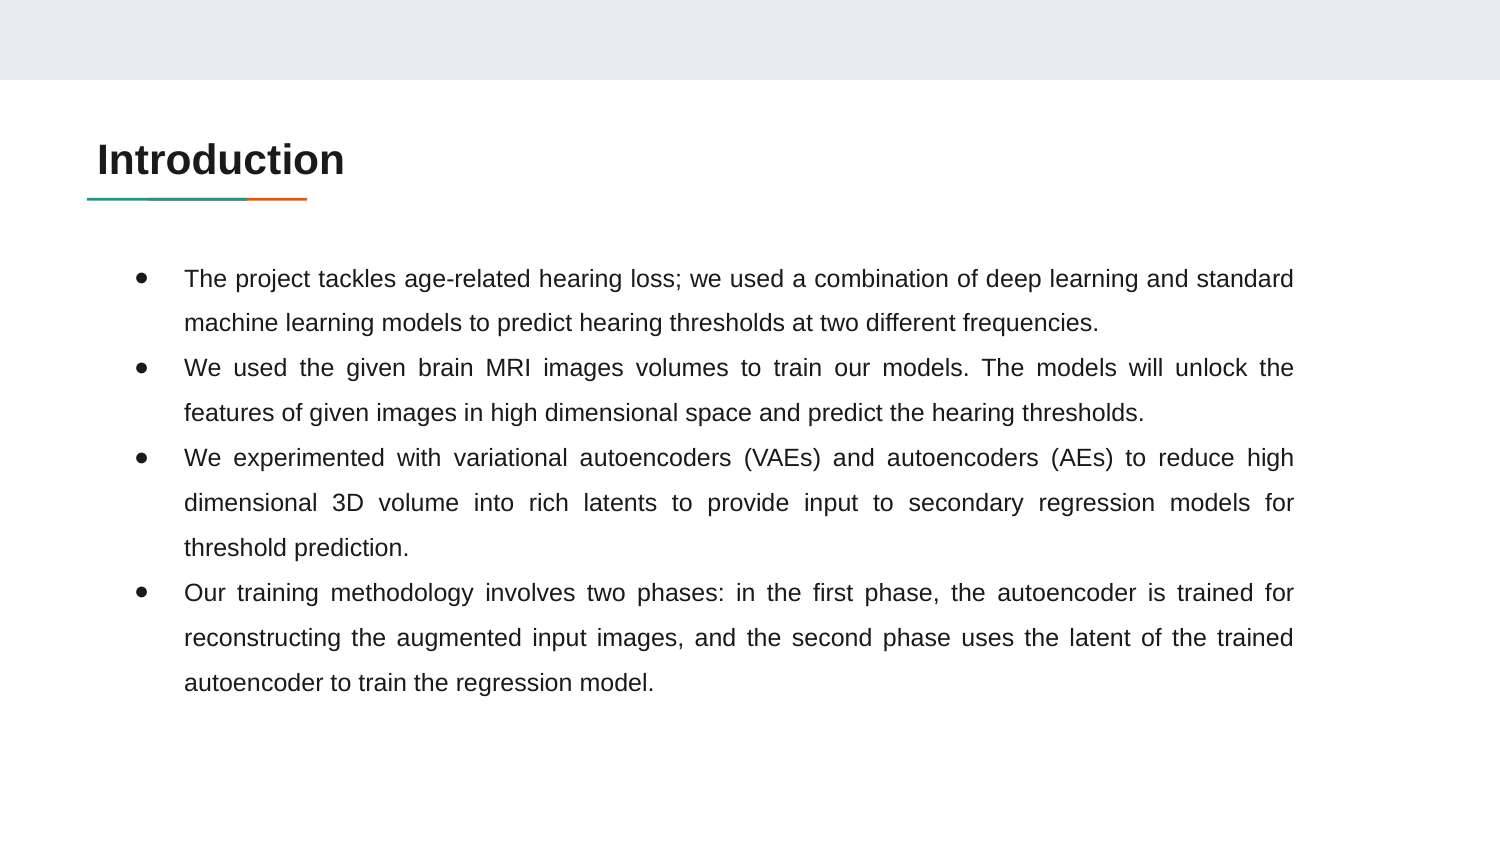

# Introduction
The project tackles age-related hearing loss; we used a combination of deep learning and standard machine learning models to predict hearing thresholds at two different frequencies.
We used the given brain MRI images volumes to train our models. The models will unlock the features of given images in high dimensional space and predict the hearing thresholds.
We experimented with variational autoencoders (VAEs) and autoencoders (AEs) to reduce high dimensional 3D volume into rich latents to provide input to secondary regression models for threshold prediction.
Our training methodology involves two phases: in the first phase, the autoencoder is trained for reconstructing the augmented input images, and the second phase uses the latent of the trained autoencoder to train the regression model.